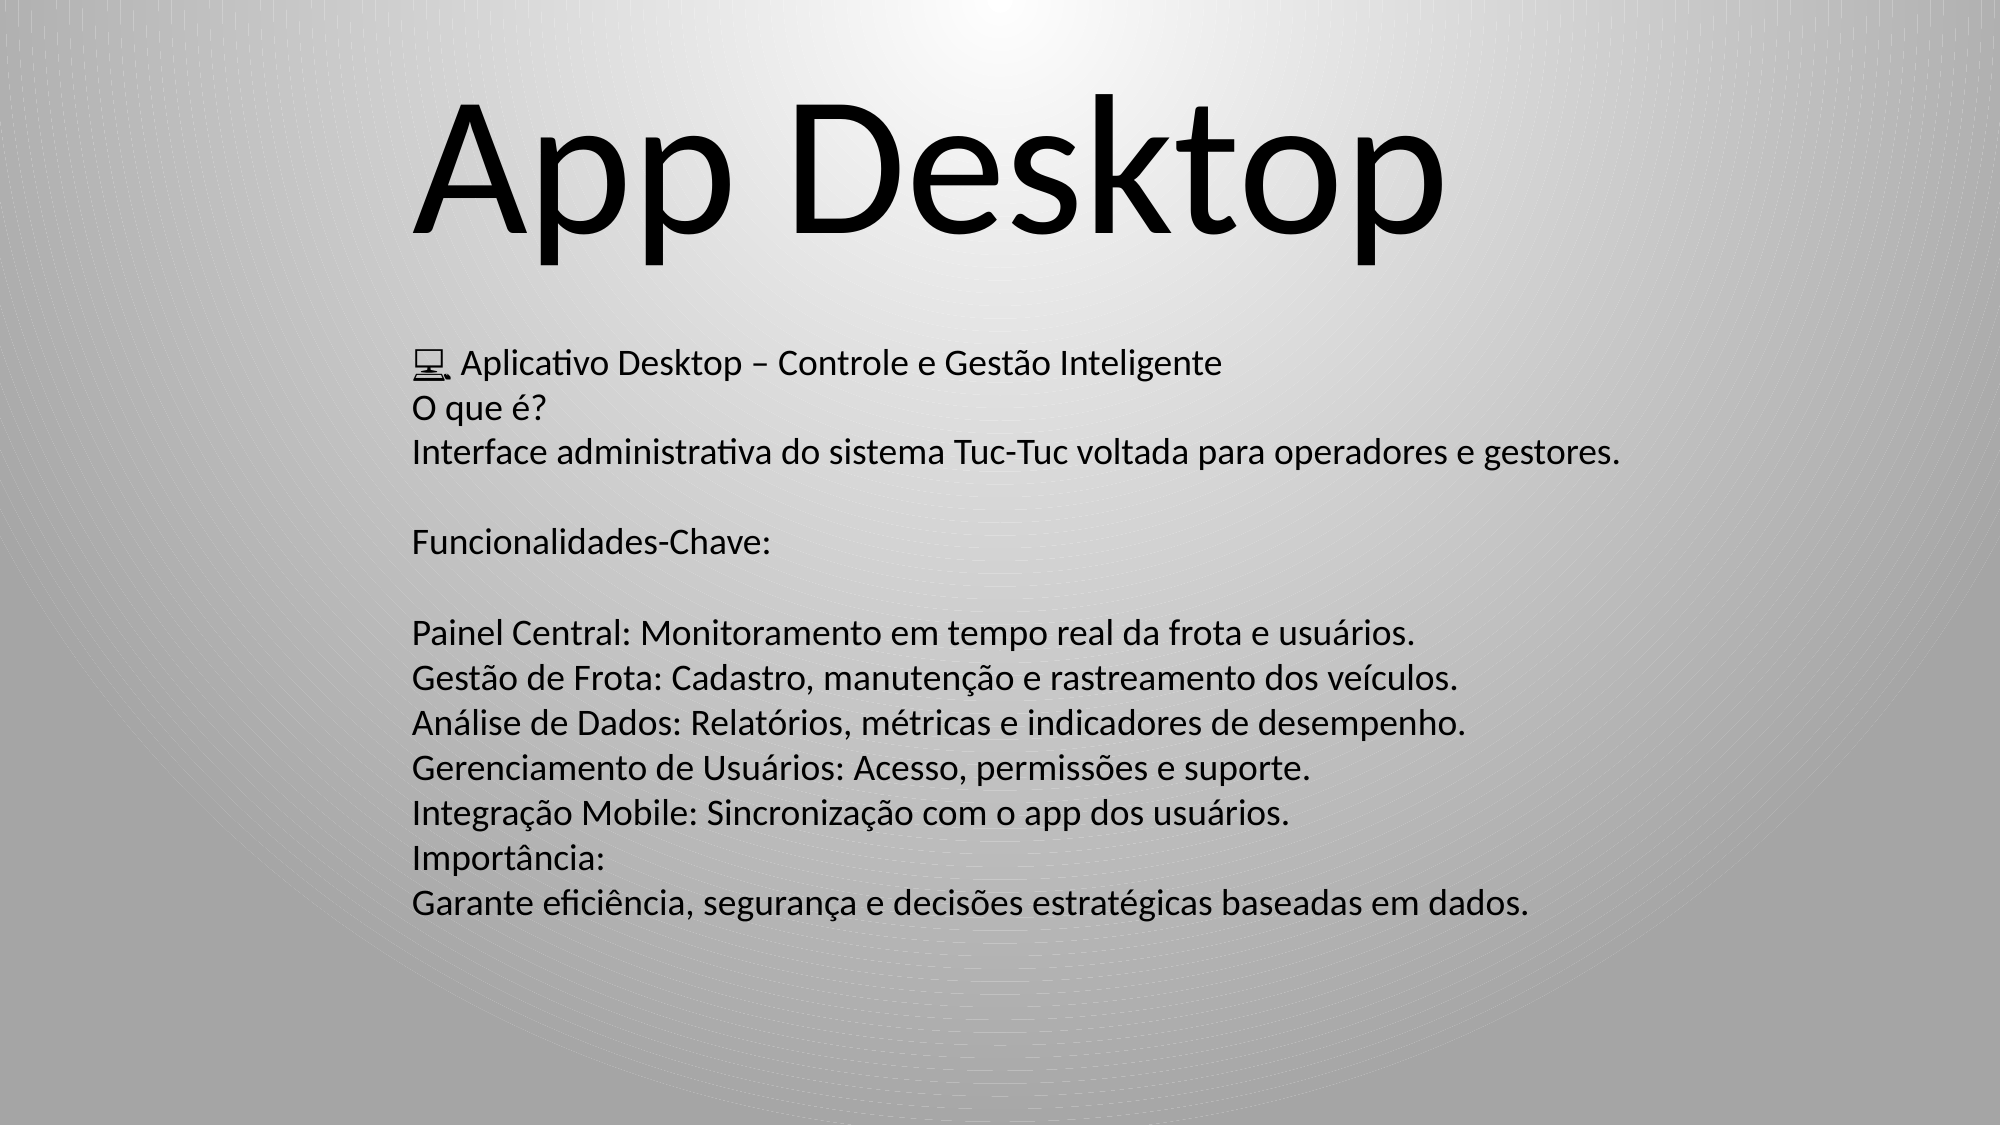

# App Desktop
💻 Aplicativo Desktop – Controle e Gestão Inteligente
O que é?
Interface administrativa do sistema Tuc-Tuc voltada para operadores e gestores.

Funcionalidades-Chave:

Painel Central: Monitoramento em tempo real da frota e usuários.
Gestão de Frota: Cadastro, manutenção e rastreamento dos veículos.
Análise de Dados: Relatórios, métricas e indicadores de desempenho.
Gerenciamento de Usuários: Acesso, permissões e suporte.
Integração Mobile: Sincronização com o app dos usuários.
Importância:
Garante eficiência, segurança e decisões estratégicas baseadas em dados.